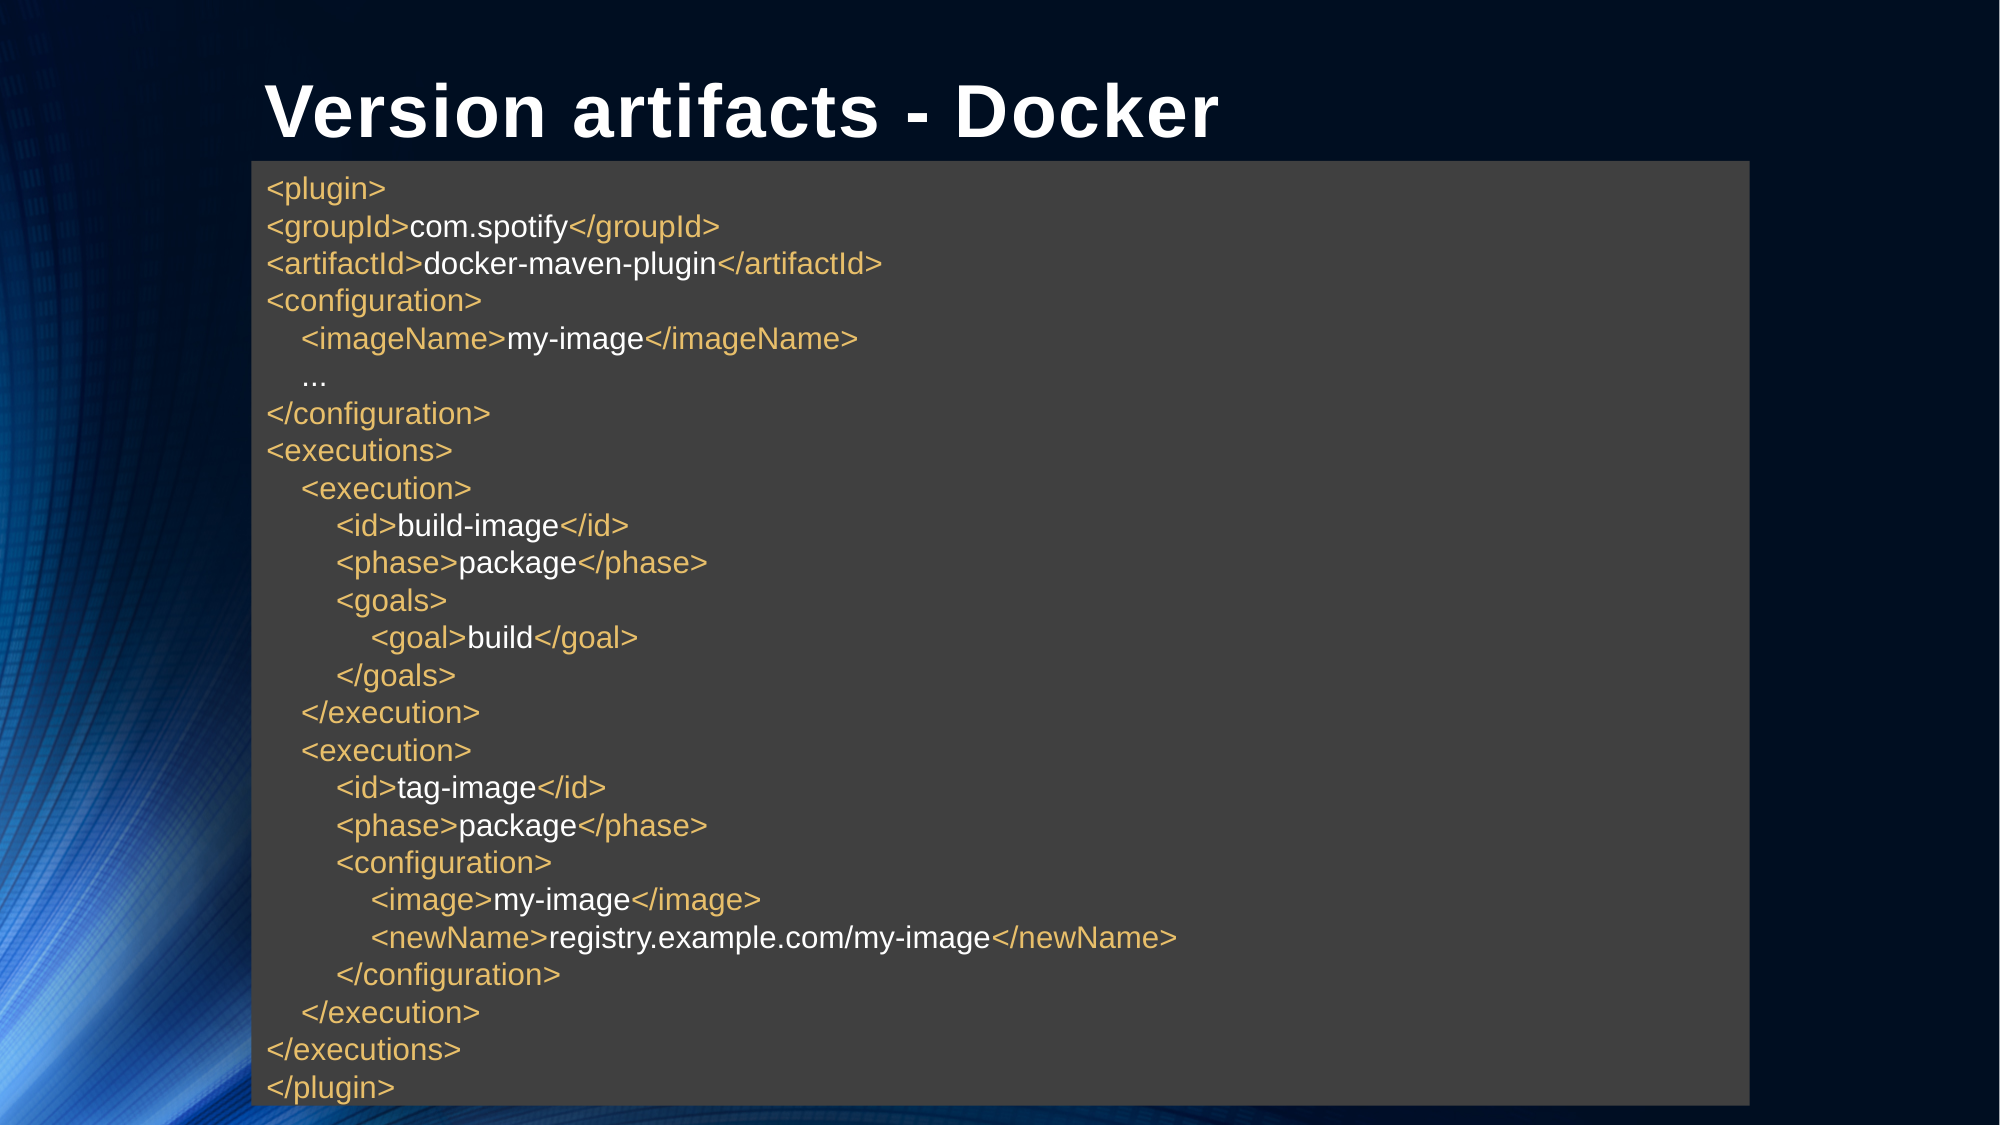

# Version artifacts - Docker
<plugin>
<groupId>com.spotify</groupId>
<artifactId>docker-maven-plugin</artifactId>
<configuration>
    <imageName>my-image</imageName>
    ...
</configuration>
<executions>
    <execution>
        <id>build-image</id>
        <phase>package</phase>
        <goals>
            <goal>build</goal>
        </goals>
    </execution>
    <execution>
        <id>tag-image</id>
        <phase>package</phase>
        <configuration>
            <image>my-image</image>
            <newName>registry.example.com/my-image</newName>
        </configuration>
    </execution>
</executions>
</plugin>